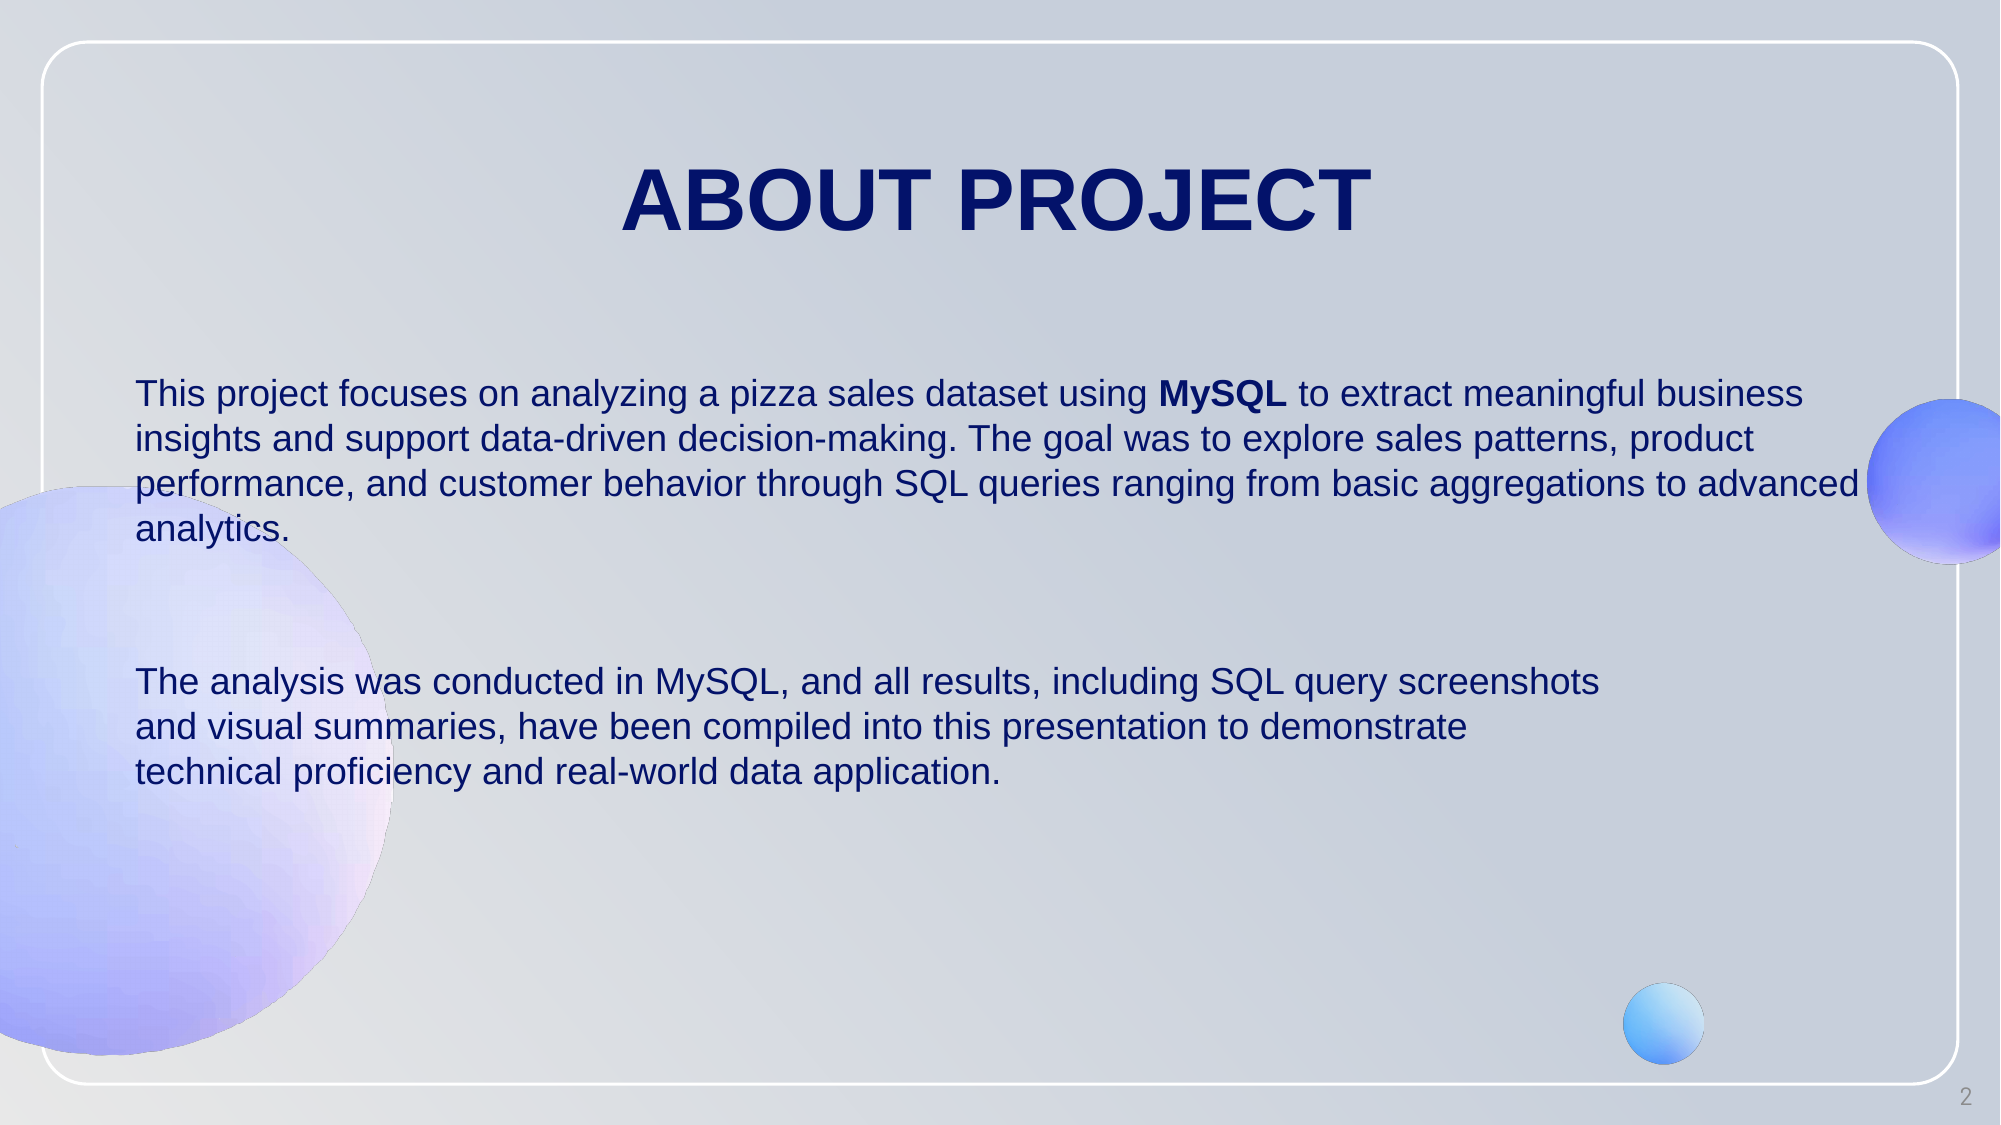

# ABOUT PROJECT
This project focuses on analyzing a pizza sales dataset using MySQL to extract meaningful business insights and support data-driven decision-making. The goal was to explore sales patterns, product performance, and customer behavior through SQL queries ranging from basic aggregations to advanced analytics.
The analysis was conducted in MySQL, and all results, including SQL query screenshots and visual summaries, have been compiled into this presentation to demonstrate technical proficiency and real-world data application.
2